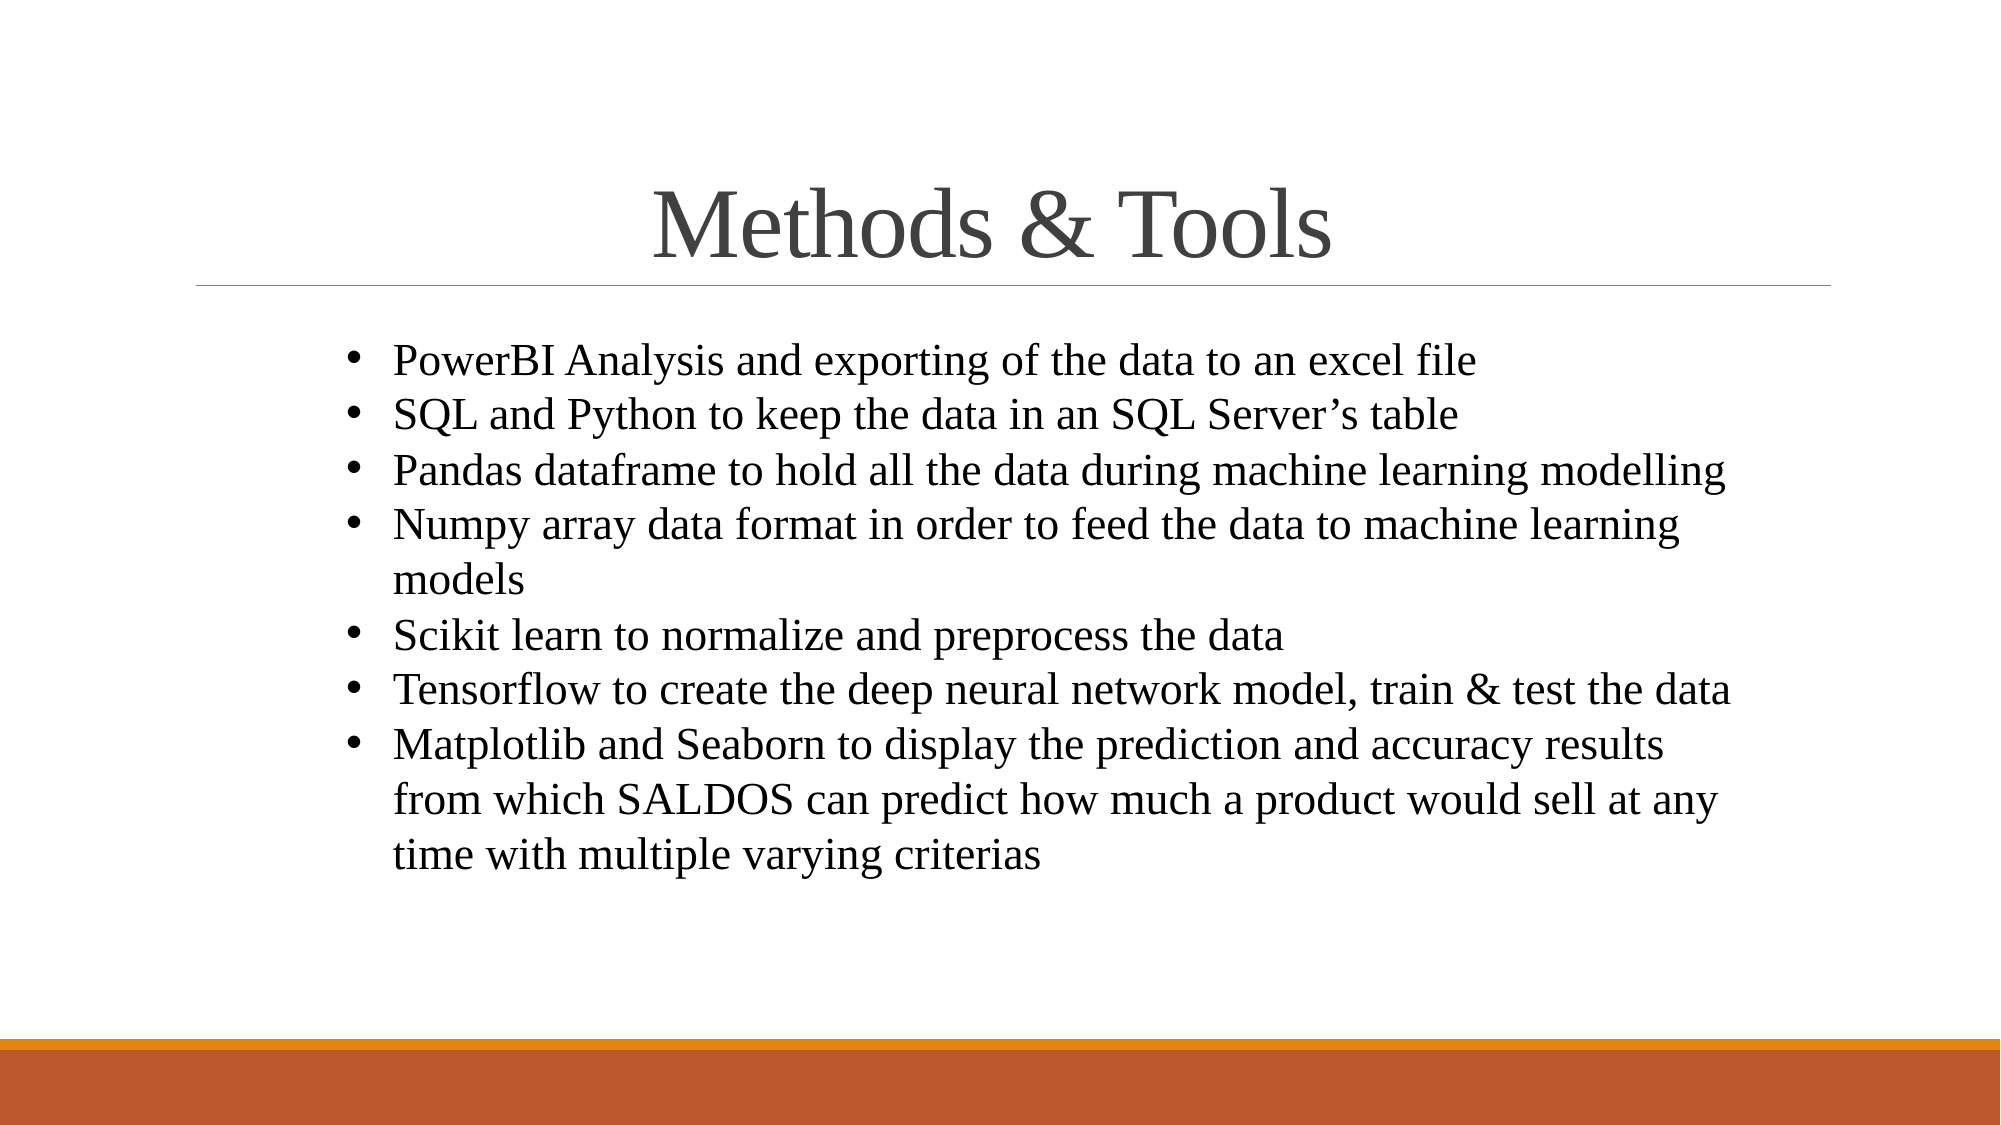

# Methods & Tools
PowerBI Analysis and exporting of the data to an excel file
SQL and Python to keep the data in an SQL Server’s table
Pandas dataframe to hold all the data during machine learning modelling
Numpy array data format in order to feed the data to machine learning models
Scikit learn to normalize and preprocess the data
Tensorflow to create the deep neural network model, train & test the data
Matplotlib and Seaborn to display the prediction and accuracy results from which SALDOS can predict how much a product would sell at any time with multiple varying criterias